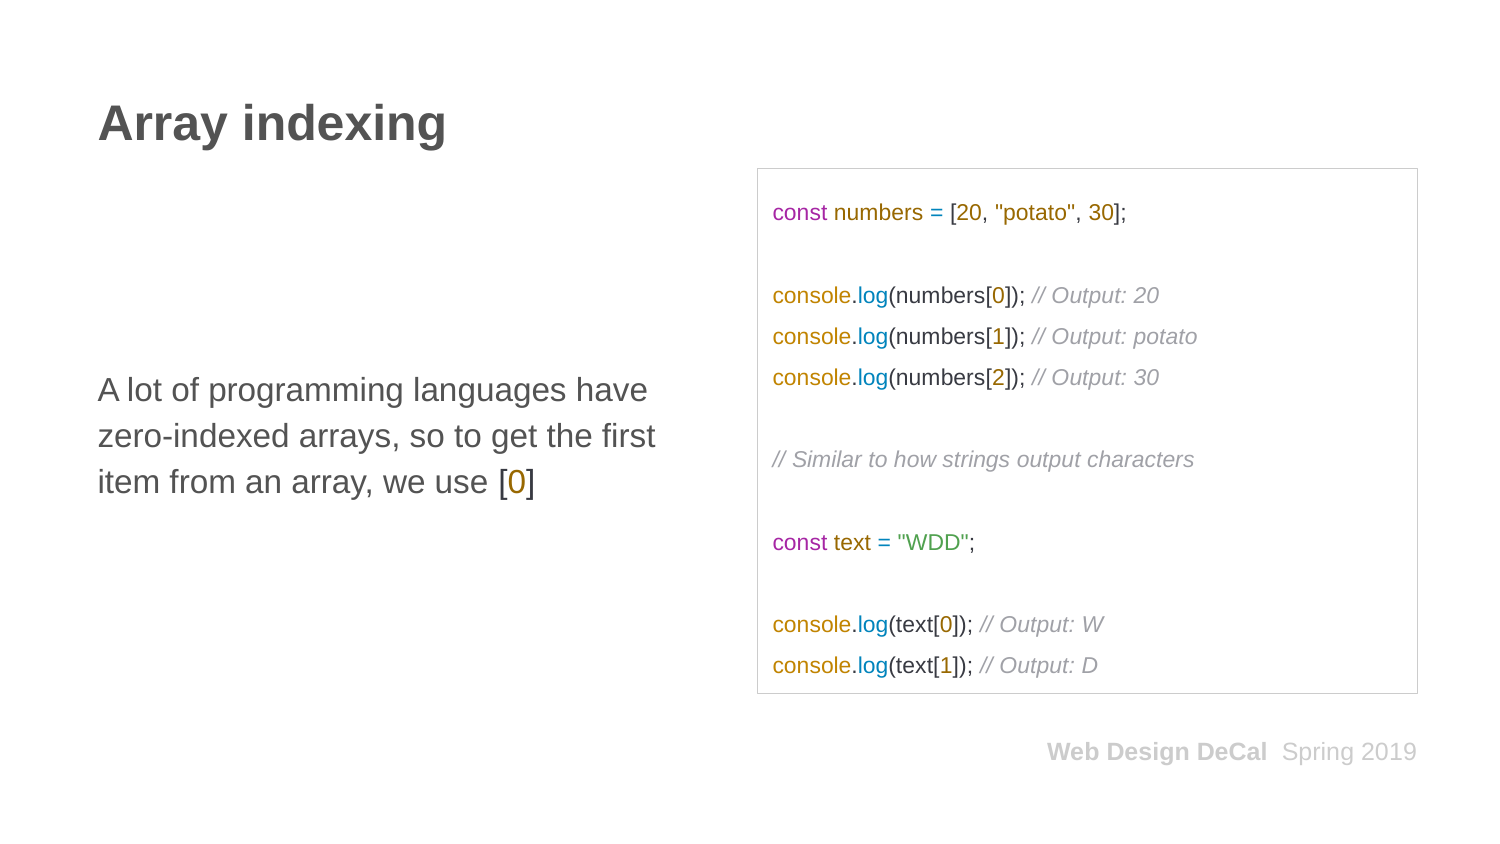

# Array indexing
A lot of programming languages have zero-indexed arrays, so to get the first item from an array, we use [0]
const numbers = [20, "potato", 30];

console.log(numbers[0]); // Output: 20
console.log(numbers[1]); // Output: potato
console.log(numbers[2]); // Output: 30

// Similar to how strings output characters

const text = "WDD";

console.log(text[0]); // Output: W
console.log(text[1]); // Output: D